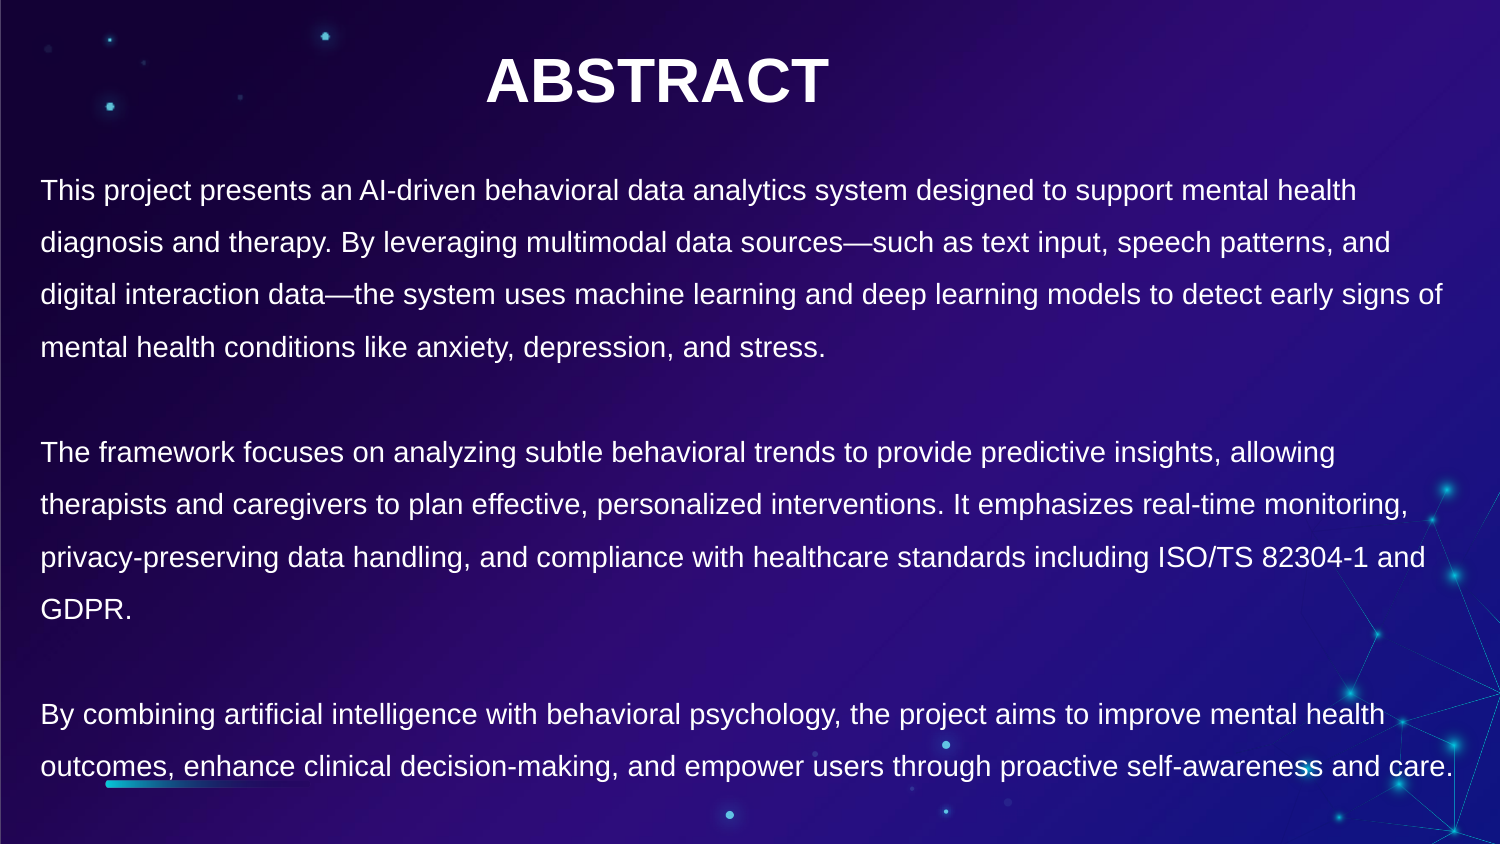

# ABSTRACT
This project presents an AI-driven behavioral data analytics system designed to support mental health diagnosis and therapy. By leveraging multimodal data sources—such as text input, speech patterns, and digital interaction data—the system uses machine learning and deep learning models to detect early signs of mental health conditions like anxiety, depression, and stress.

The framework focuses on analyzing subtle behavioral trends to provide predictive insights, allowing therapists and caregivers to plan effective, personalized interventions. It emphasizes real-time monitoring, privacy-preserving data handling, and compliance with healthcare standards including ISO/TS 82304-1 and GDPR.

By combining artificial intelligence with behavioral psychology, the project aims to improve mental health outcomes, enhance clinical decision-making, and empower users through proactive self-awareness and care.